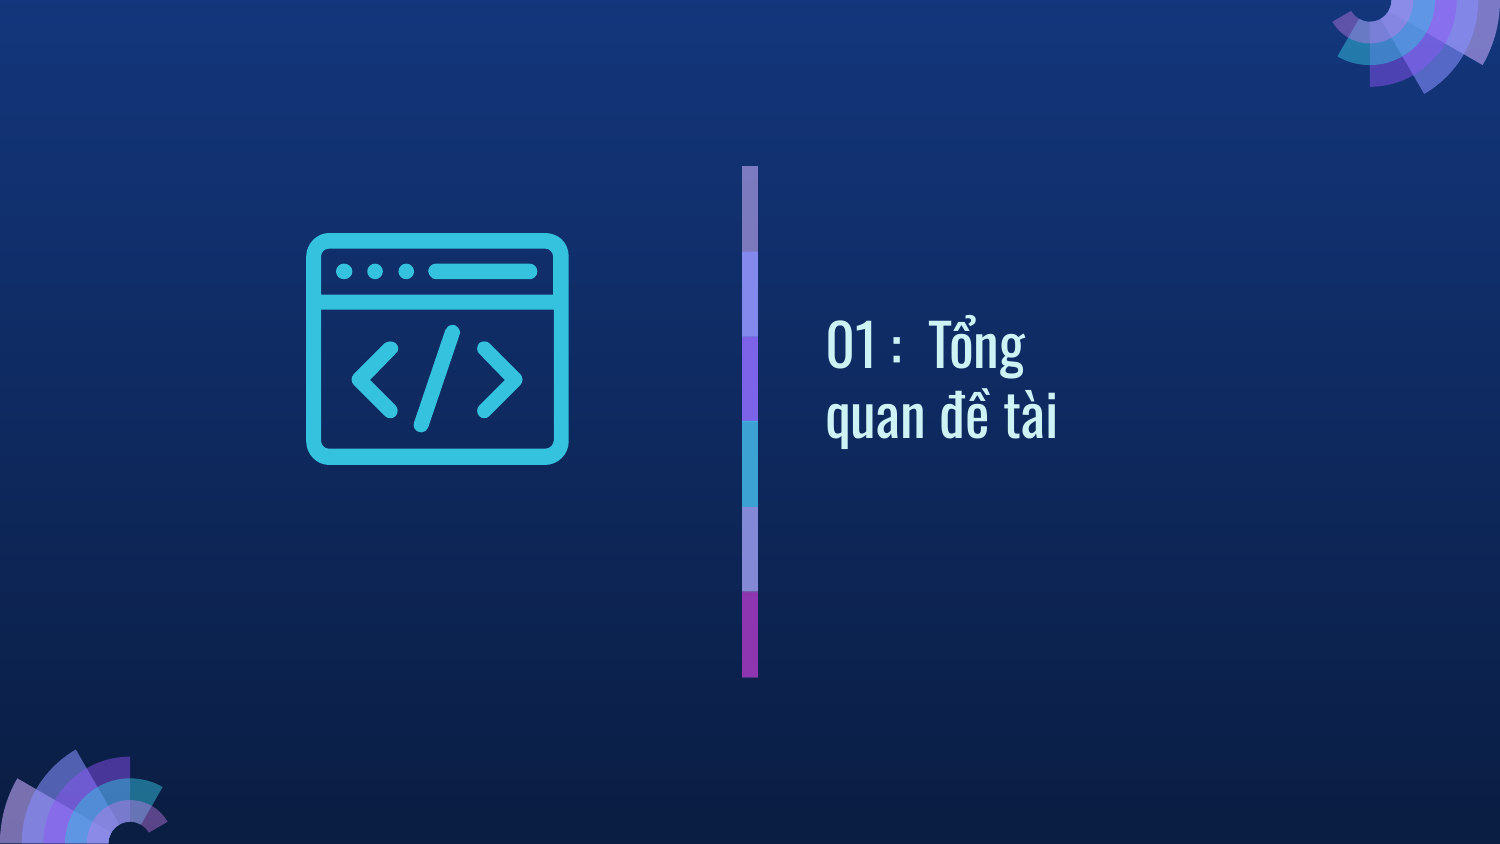

# 01 :  Tổng quan đề tài